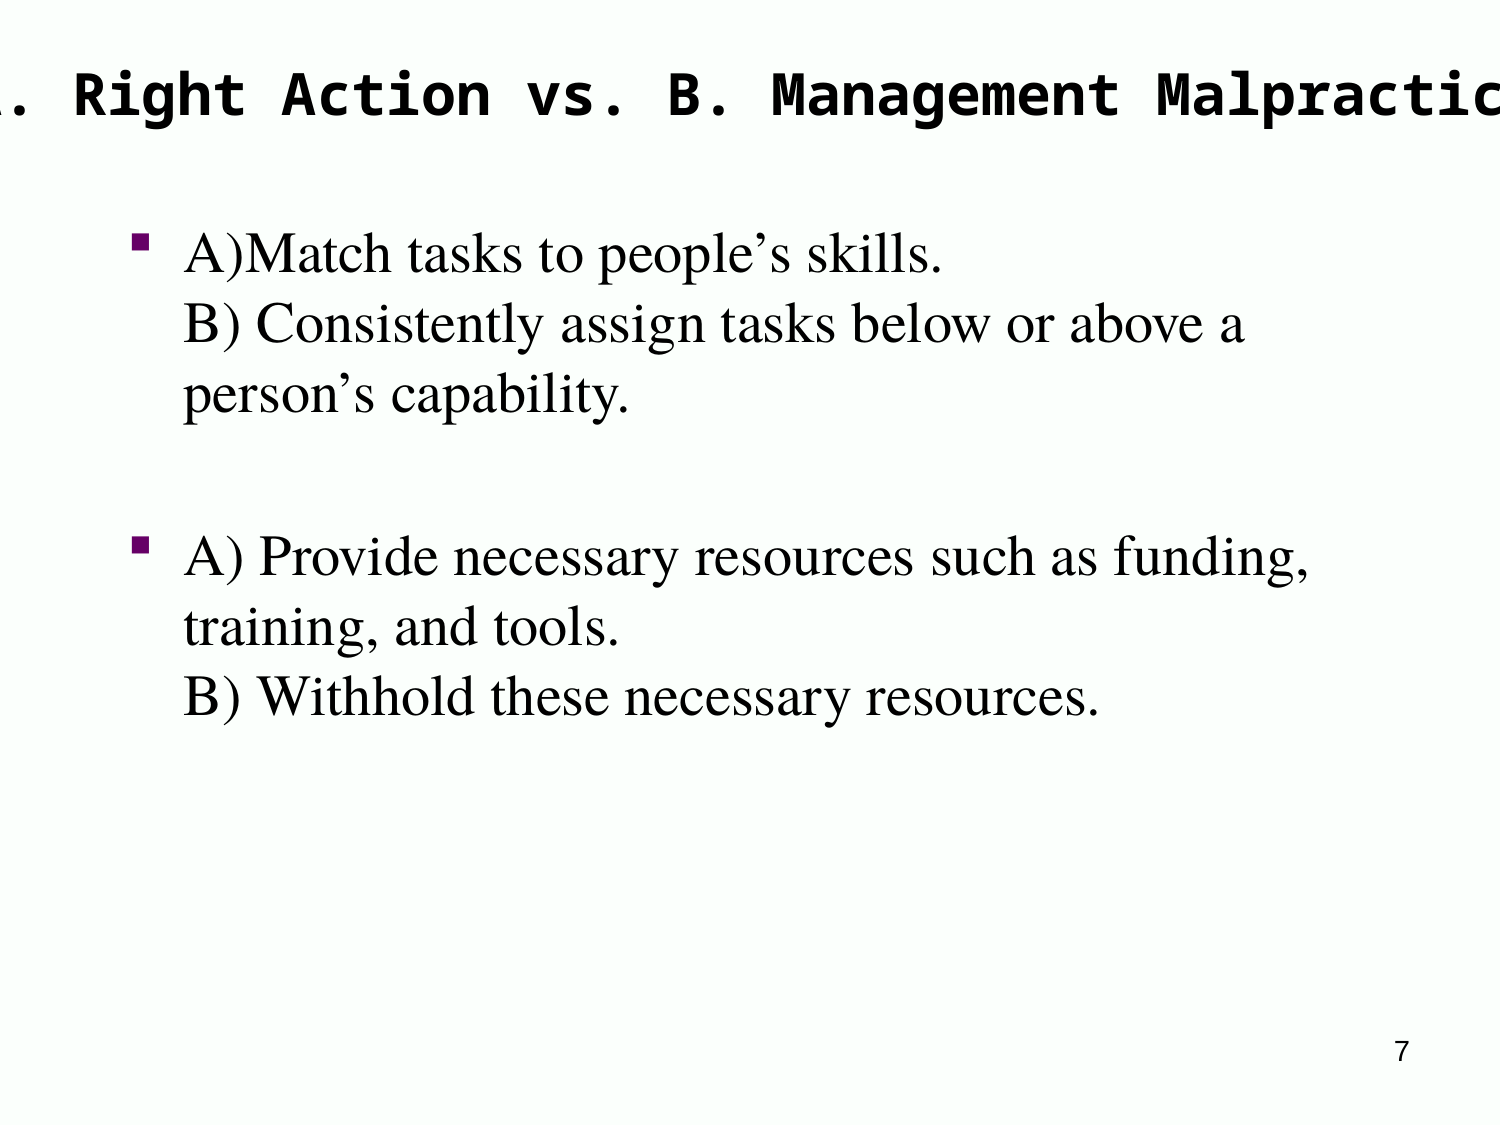

#
A. Right Action vs. B. Management Malpractice

A)Match tasks to people’s skills.
B) Consistently assign tasks below or above a person’s capability.

A) Provide necessary resources such as funding, training, and tools.
B) Withhold these necessary resources.

7